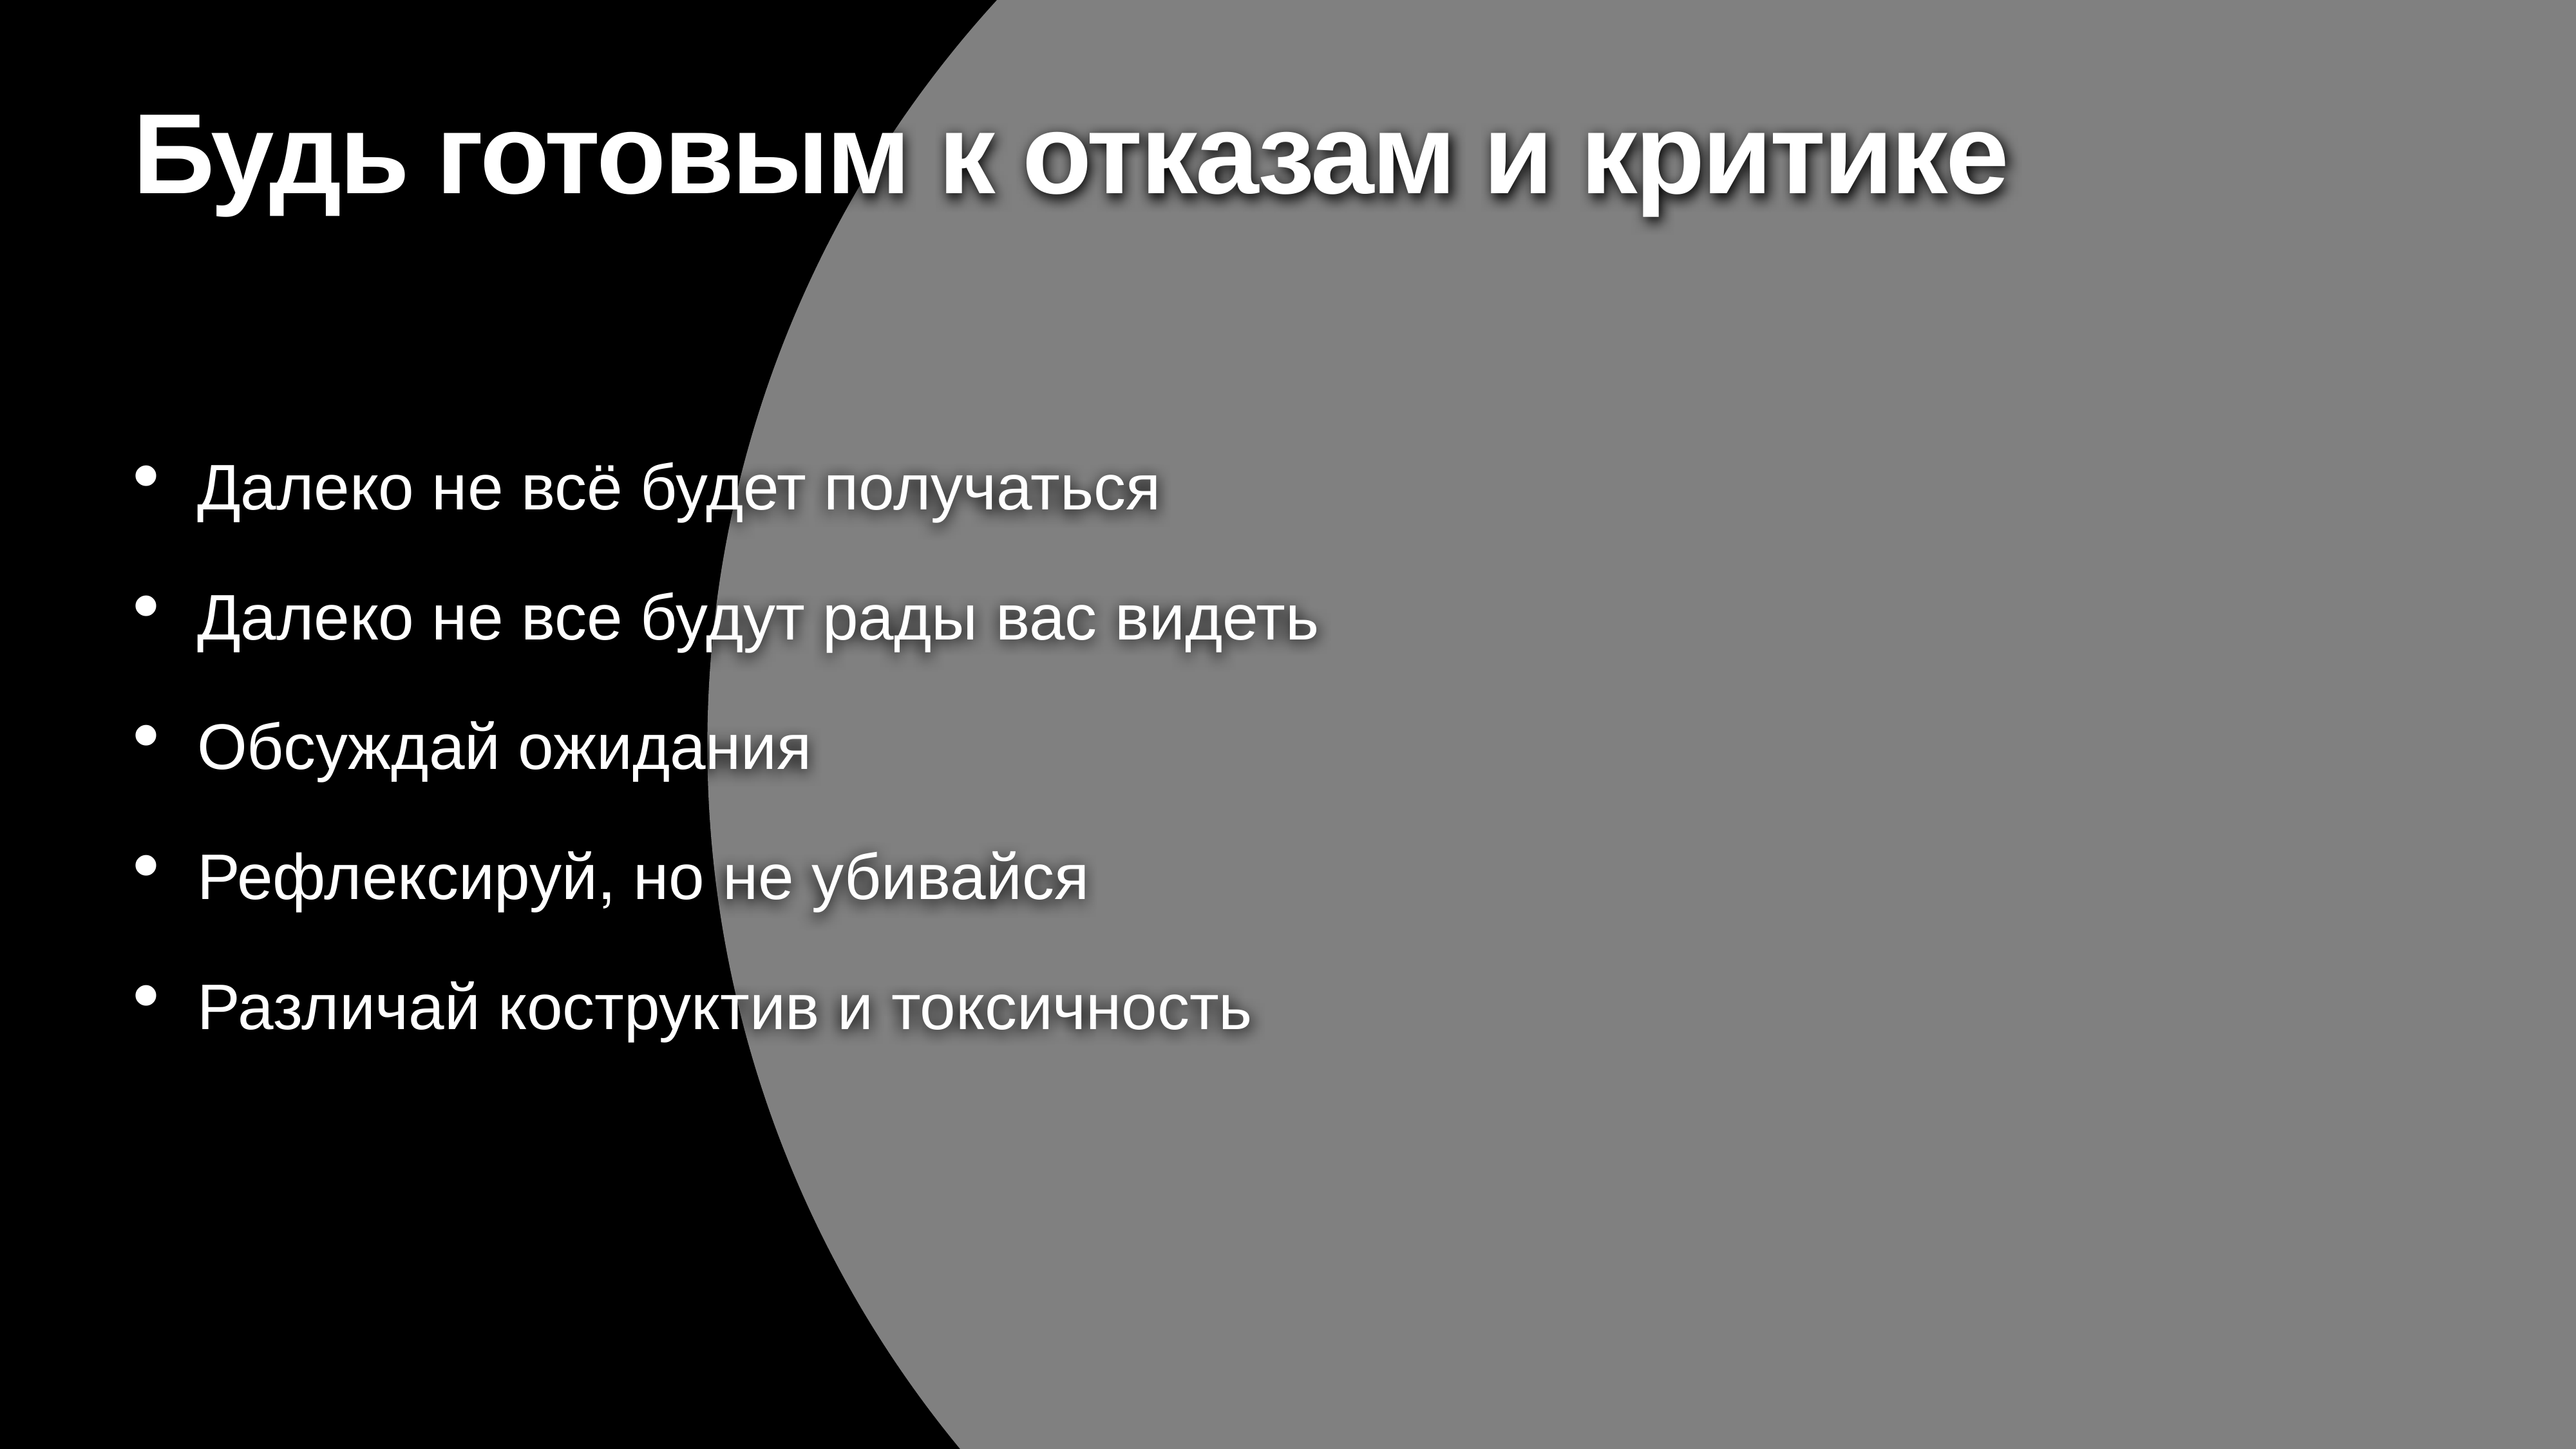

# Будь готовым к отказам и критике

Далеко не всё будет получаться
Далеко не все будут рады вас видеть
Обсуждай ожидания
Рефлексируй, но не убивайся
Различай коструктив и токсичность